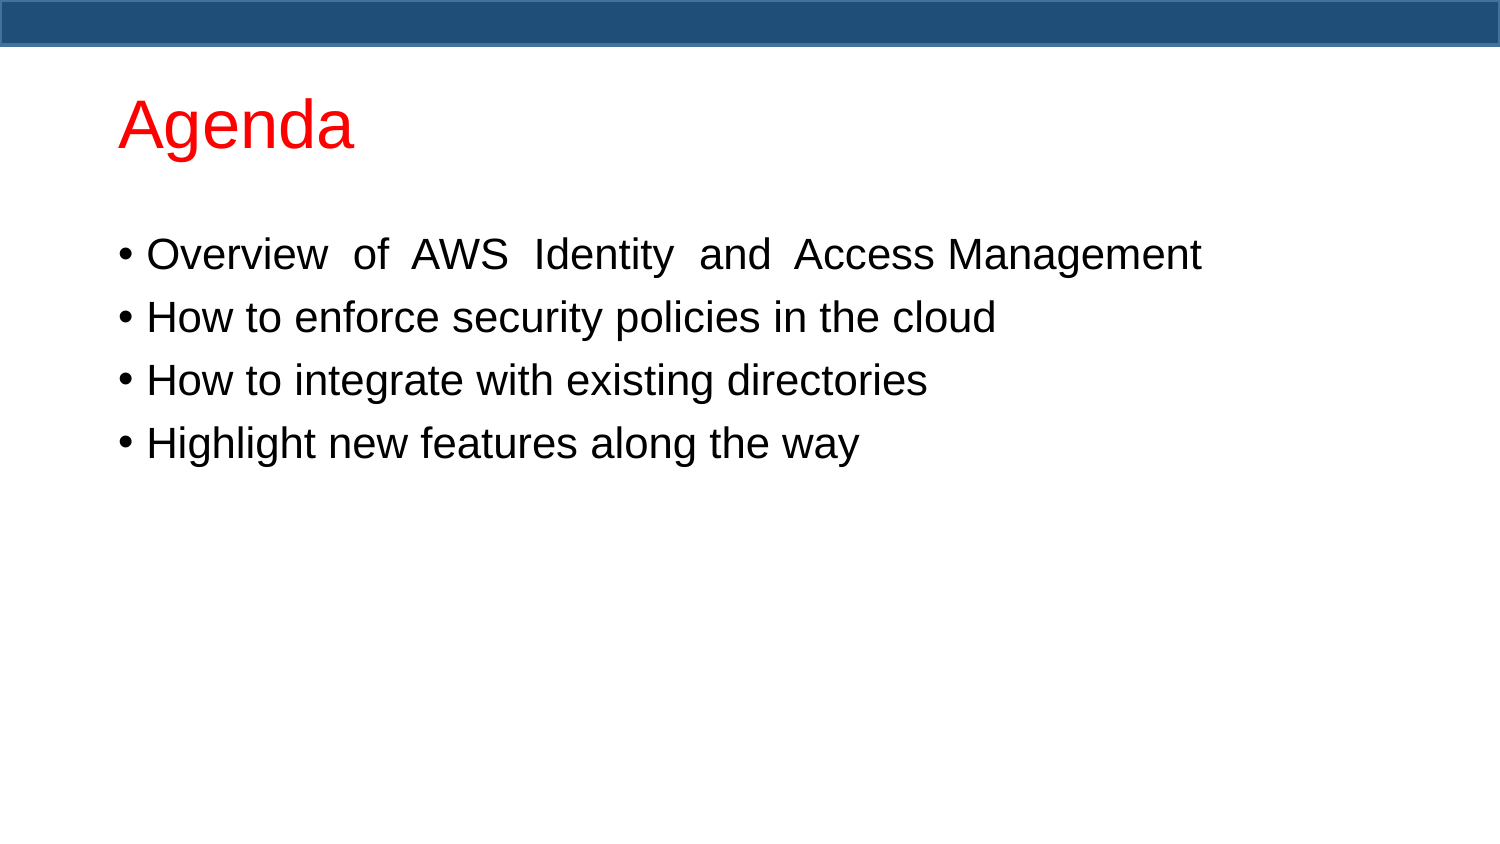

# Agenda
Overview  of  AWS  Identity  and  Access Management
How to enforce security policies in the cloud
How to integrate with existing directories
Highlight new features along the way